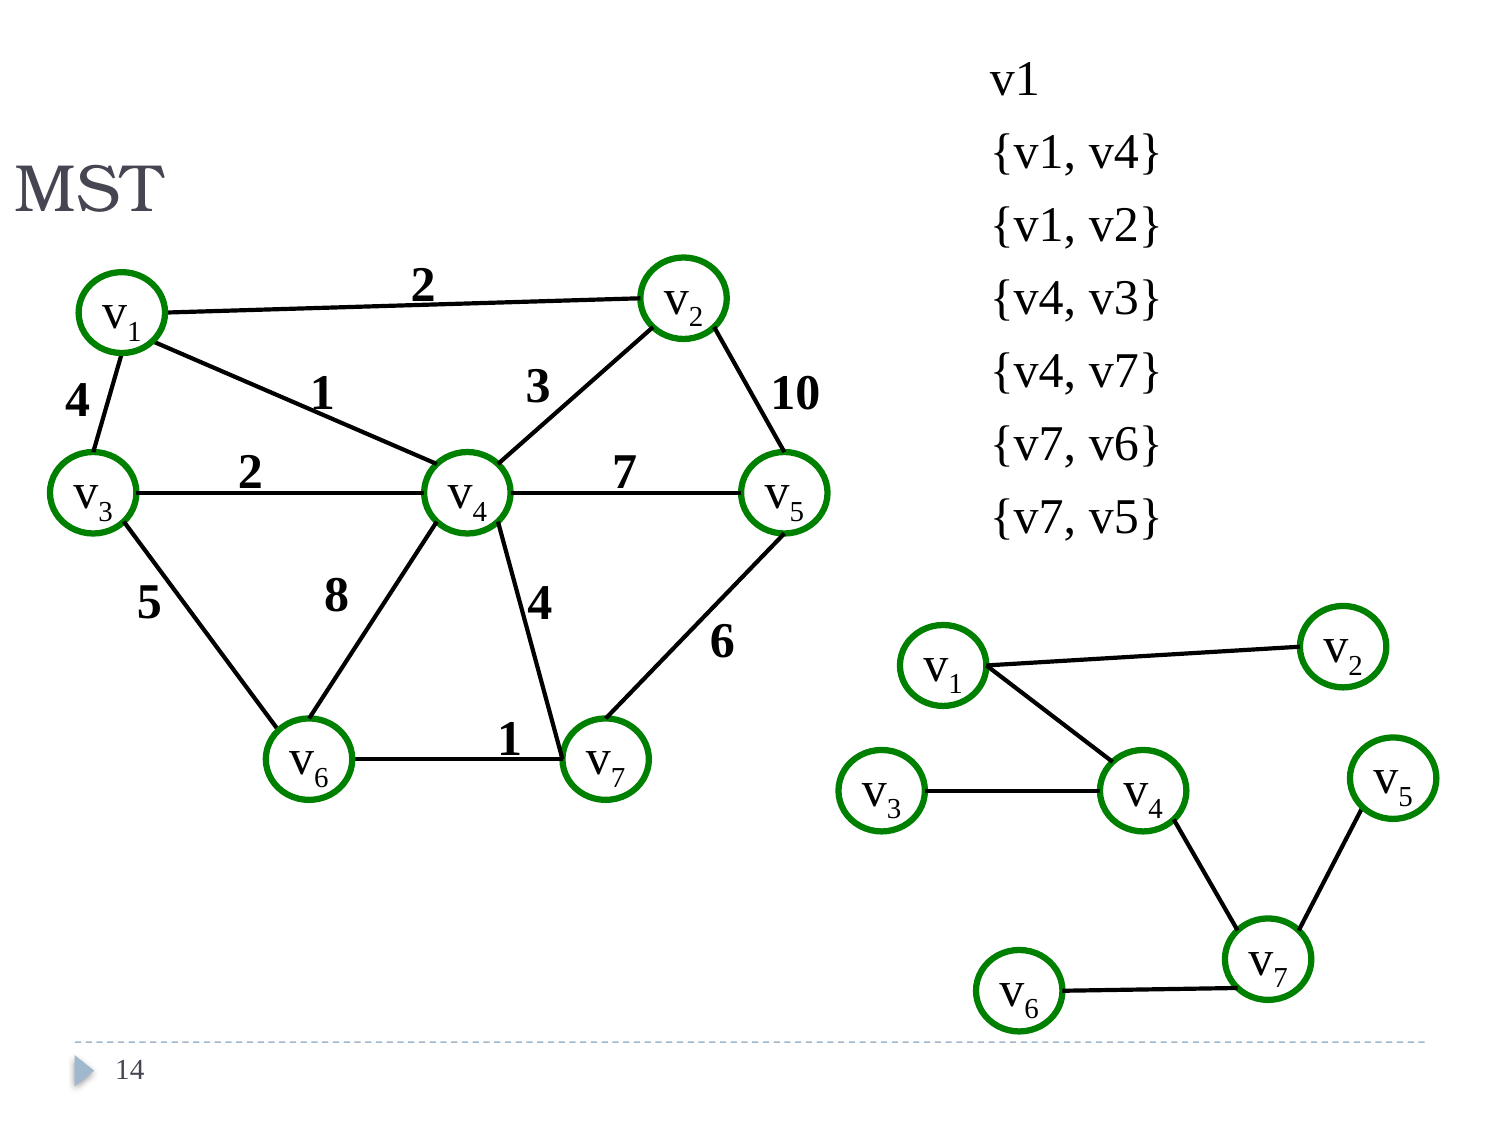

MST
v1
{v1, v4}
{v1, v2}
{v4, v3}
{v4, v7}
{v7, v6}
{v7, v5}
2
v2
v1
3
1
10
4
2
7
v3
v4
v5
8
5
4
6
v2
v1
1
v6
v7
v5
v3
v4
v7
v6
14